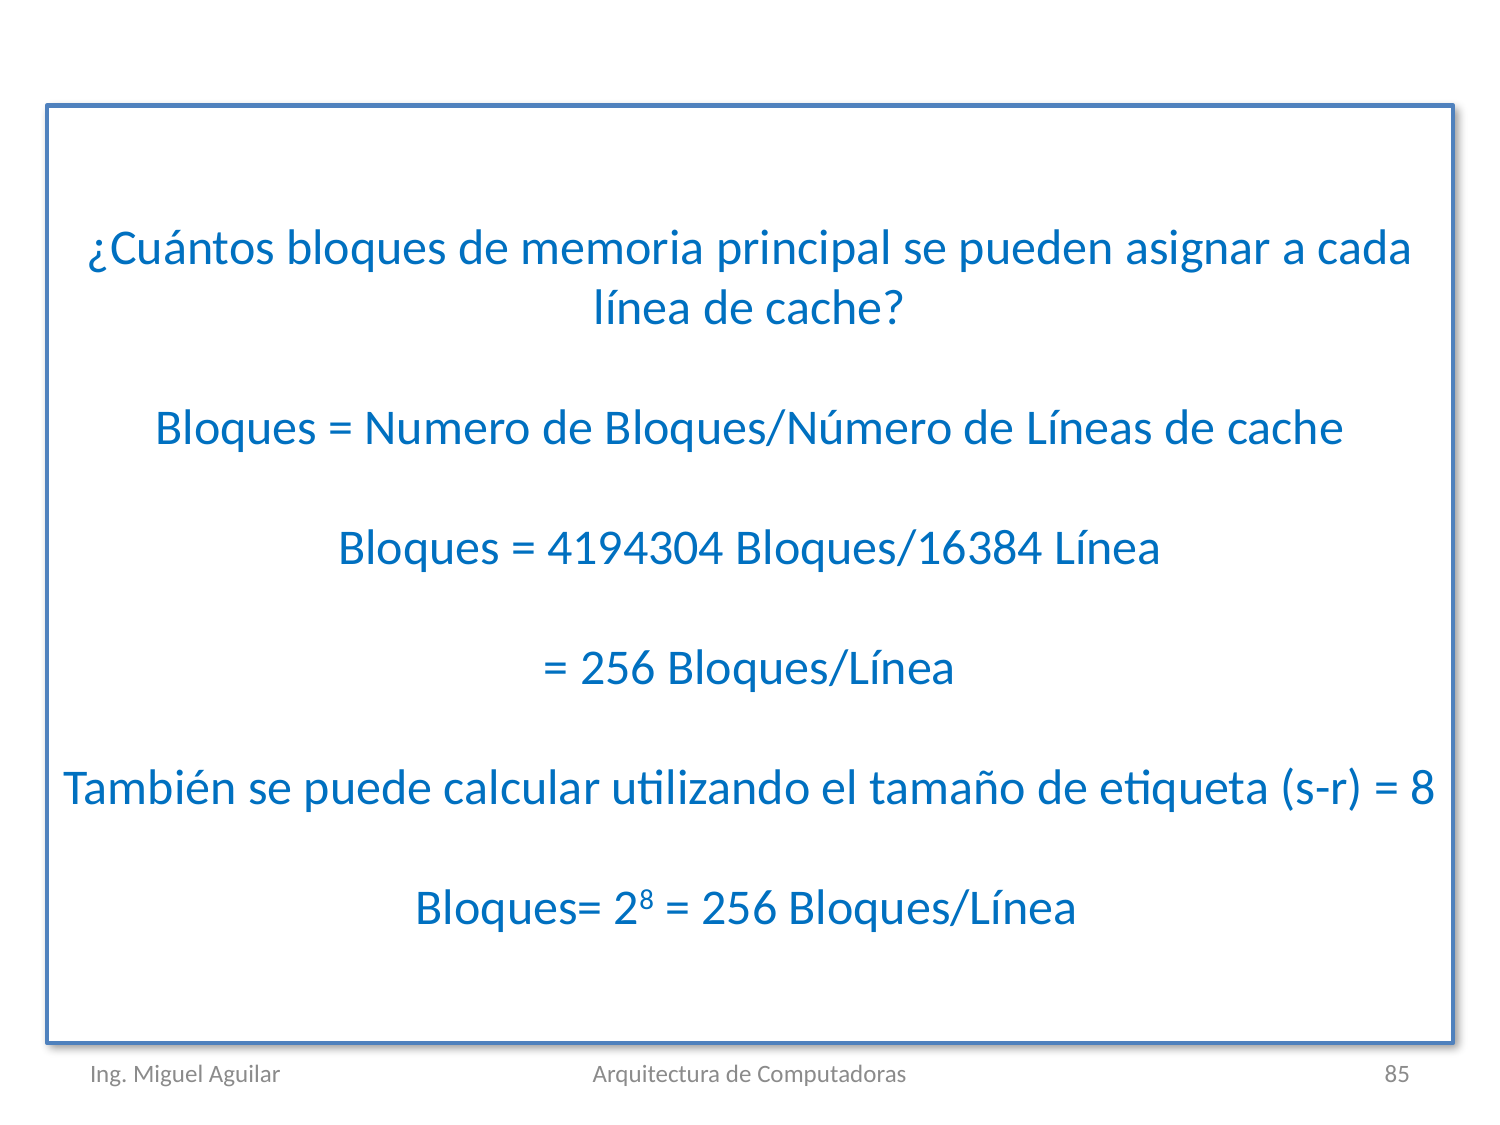

¿Cuántos bloques de memoria principal se pueden asignar a cada línea de cache?

Bloques = Numero de Bloques/Número de Líneas de cache

Bloques = 4194304 Bloques/16384 Línea

= 256 Bloques/Línea

También se puede calcular utilizando el tamaño de etiqueta (s-r) = 8

Bloques= 28 = 256 Bloques/Línea
Ing. Miguel Aguilar
Arquitectura de Computadoras
85